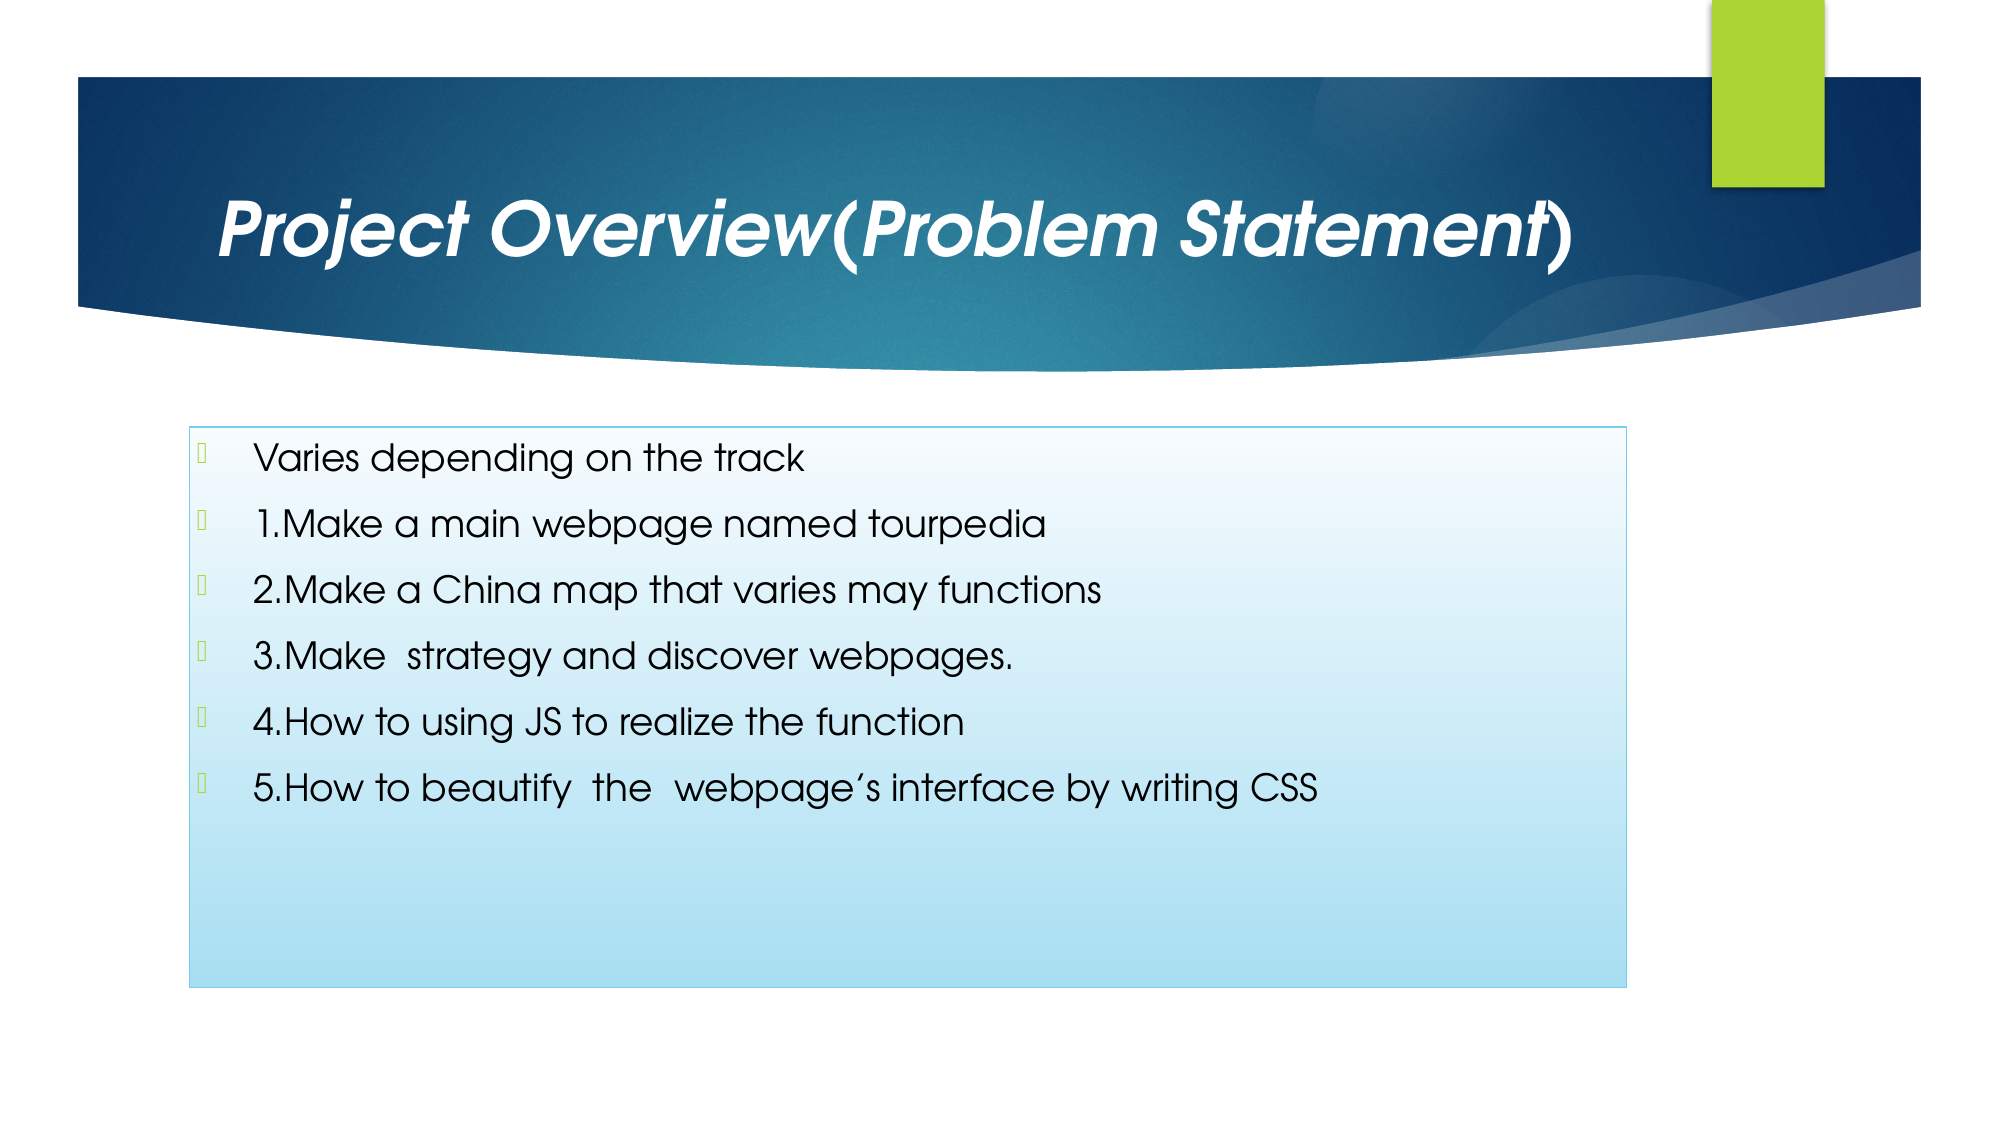

Project Overview(Problem Statement)
Varies depending on the track
1.Make a main webpage named tourpedia
2.Make a China map that varies may functions
3.Make  strategy and discover webpages.
4.How to using JS to realize the function
5.How to beautify  the  webpage’s interface by writing CSS